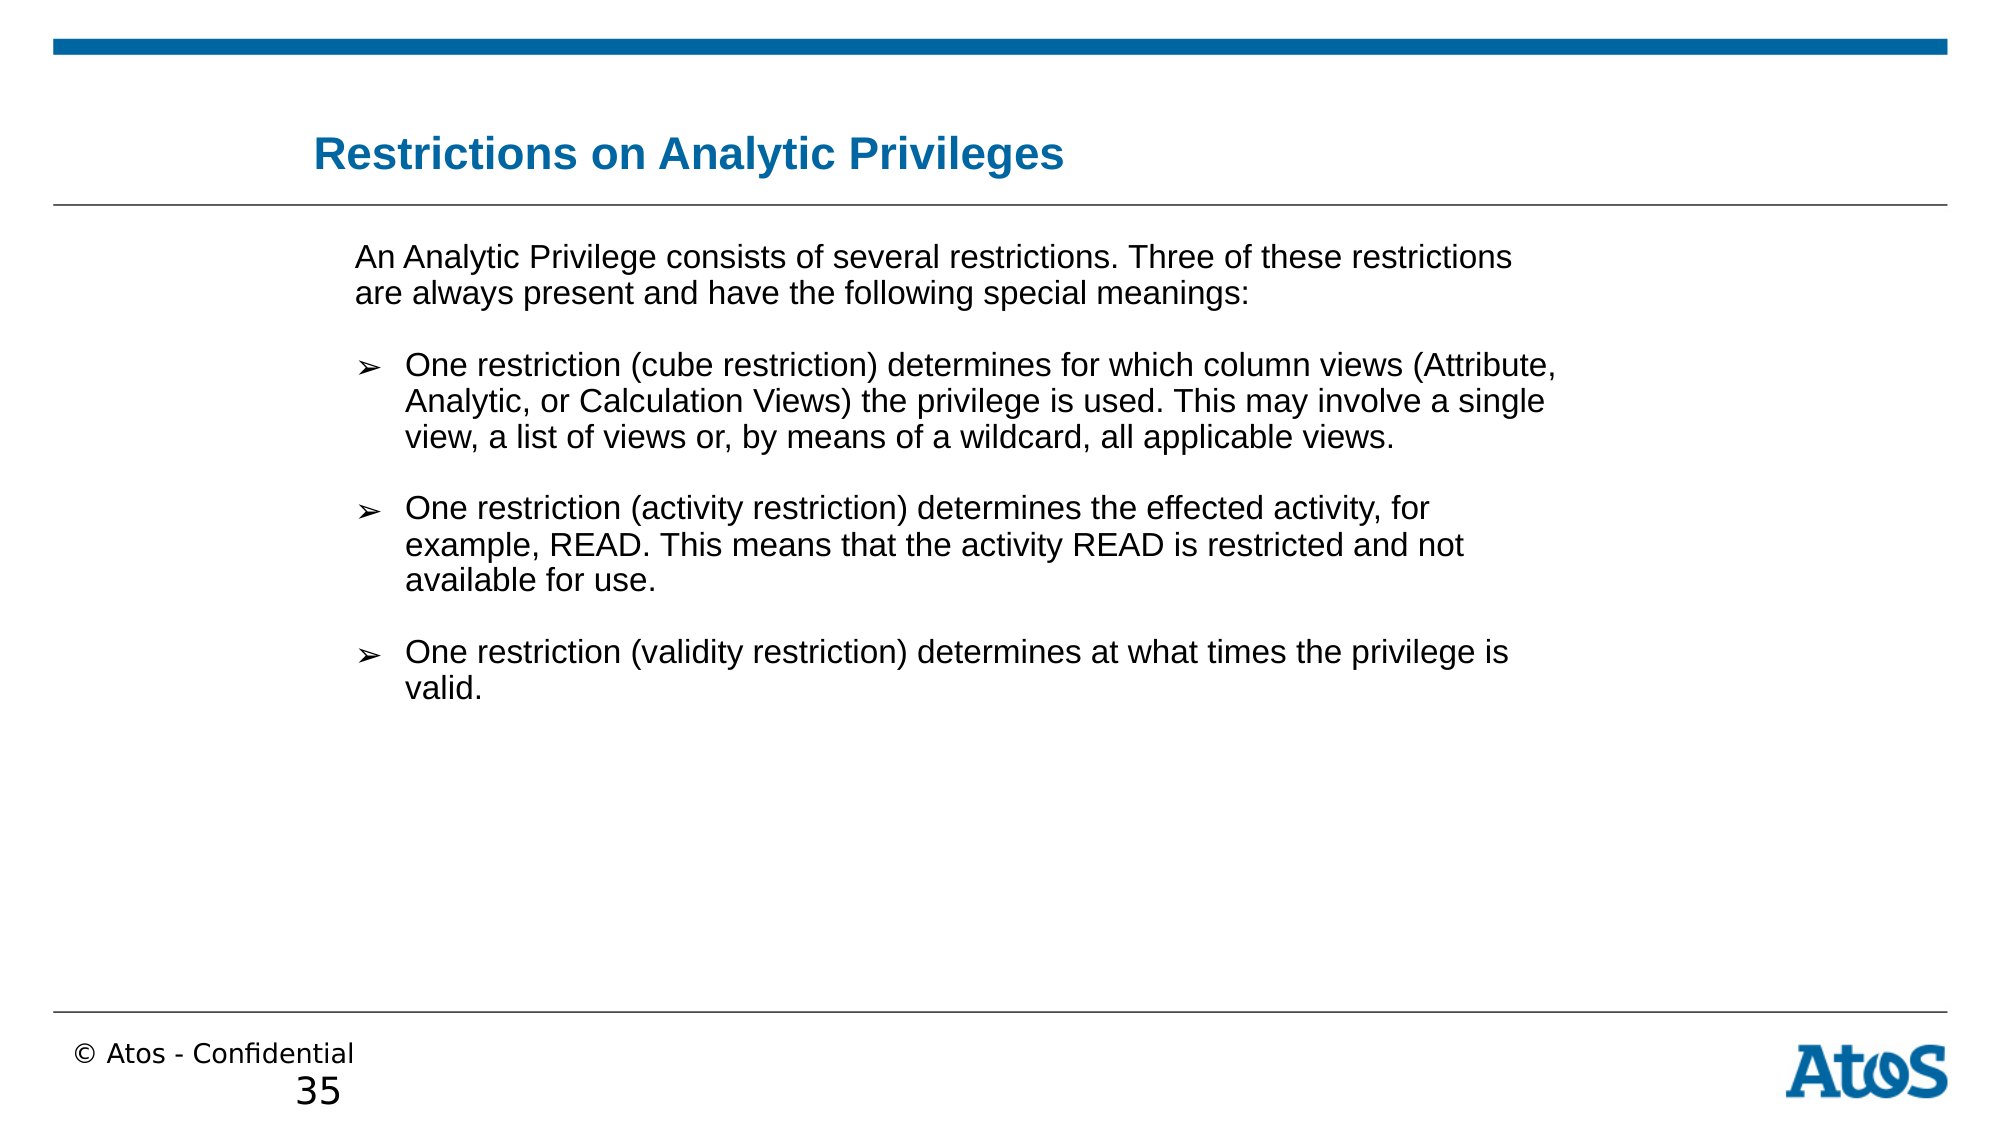

Restrictions on Analytic Privileges
An Analytic Privilege consists of several restrictions. Three of these restrictions
are always present and have the following special meanings:

One restriction (cube restriction) determines for which column views (Attribute, Analytic, or Calculation Views) the privilege is used. This may involve a single view, a list of views or, by means of a wildcard, all applicable views.

One restriction (activity restriction) determines the effected activity, for example, READ. This means that the activity READ is restricted and not available for use.

One restriction (validity restriction) determines at what times the privilege is valid.

35